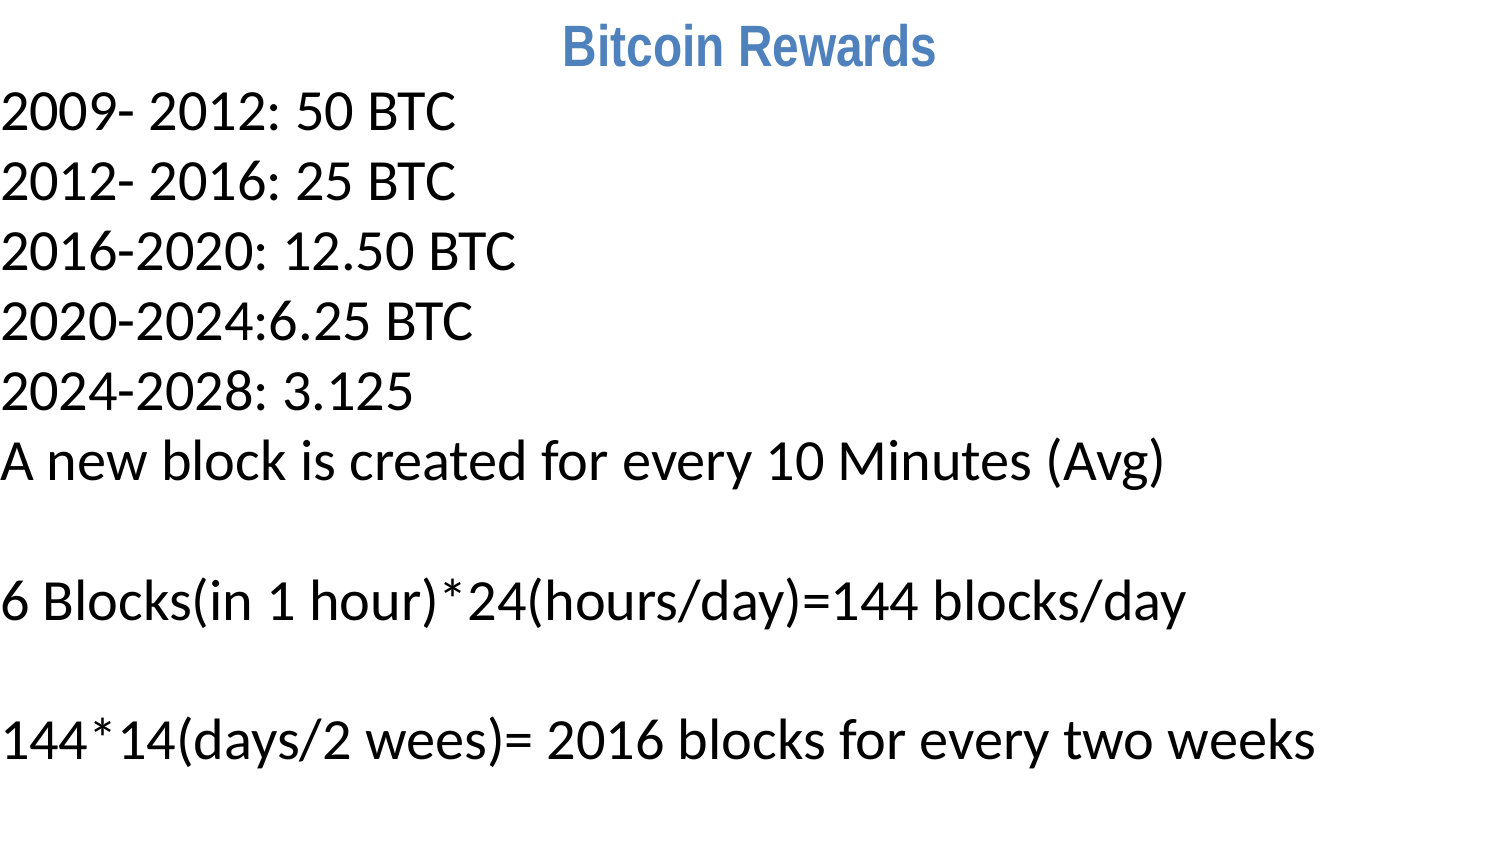

# Bitcoin Rewards
2009- 2012: 50 BTC
2012- 2016: 25 BTC
2016-2020: 12.50 BTC
2020-2024:6.25 BTC
2024-2028: 3.125
A new block is created for every 10 Minutes (Avg)

6 Blocks(in 1 hour)*24(hours/day)=144 blocks/day

144*14(days/2 wees)= 2016 blocks for every two weeks